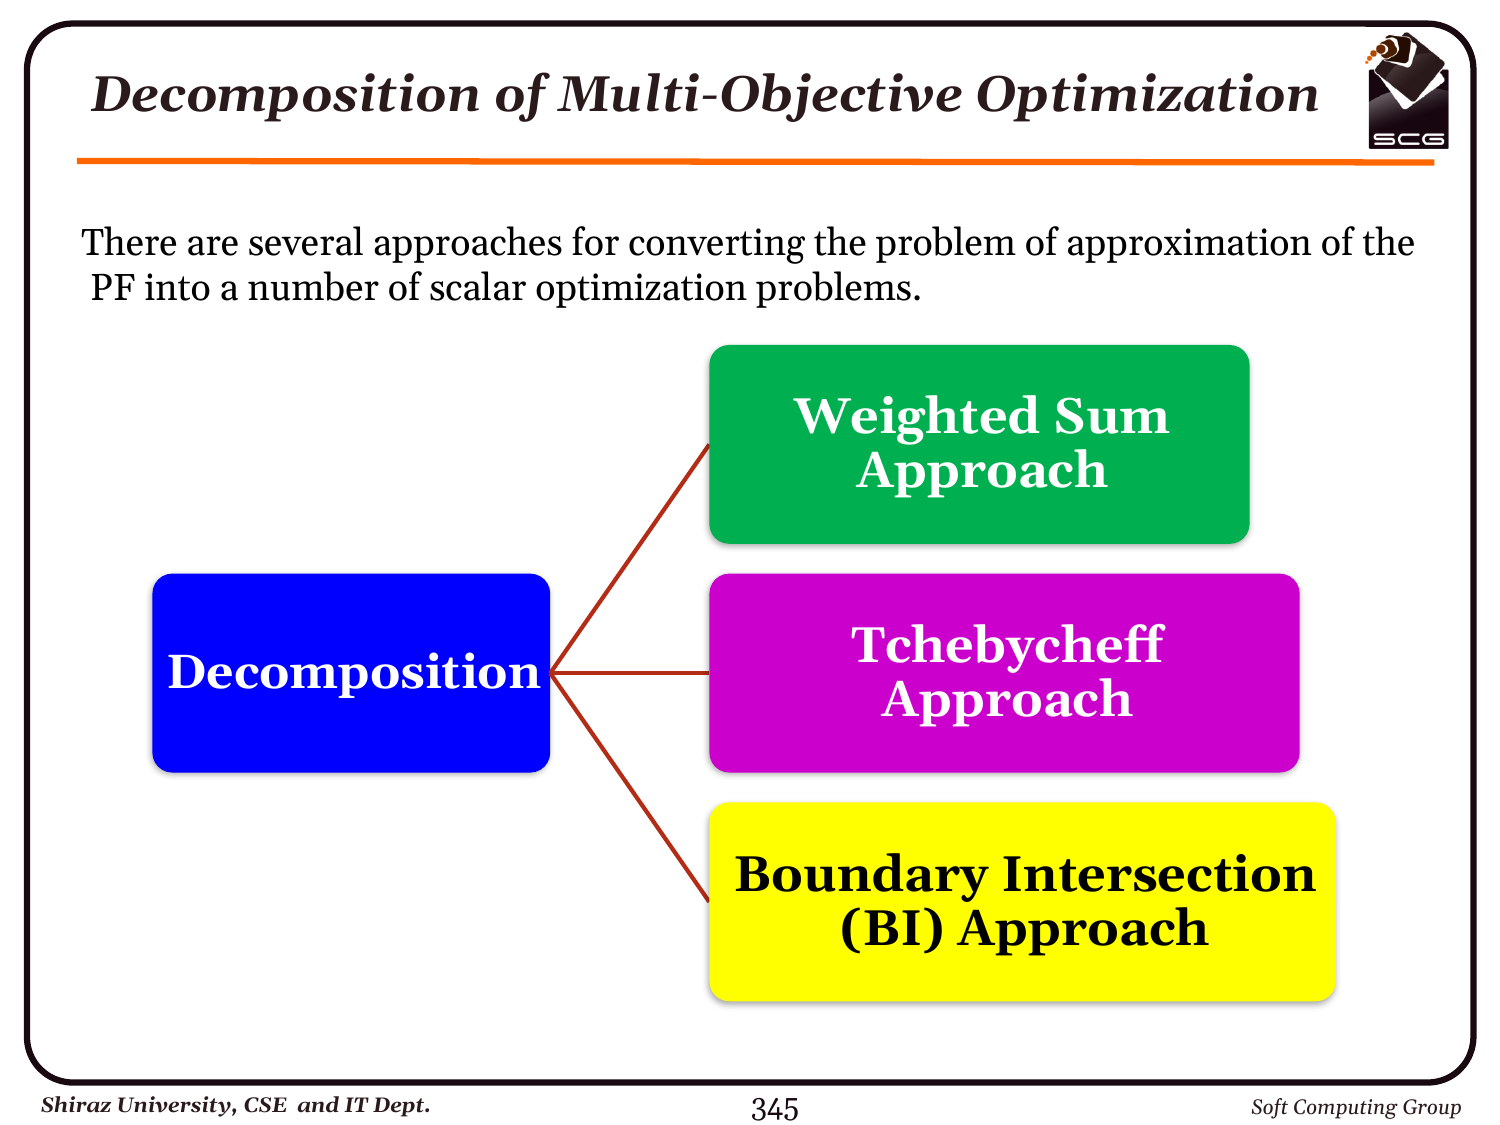

# Decomposition of Multi-Objective Optimization
There are several approaches for converting the problem of approximation of the
 PF into a number of scalar optimization problems.
Decomposition

Weighted Sum Approach

Tchebycheff Approach

Boundary Intersection (BI) Approach
345